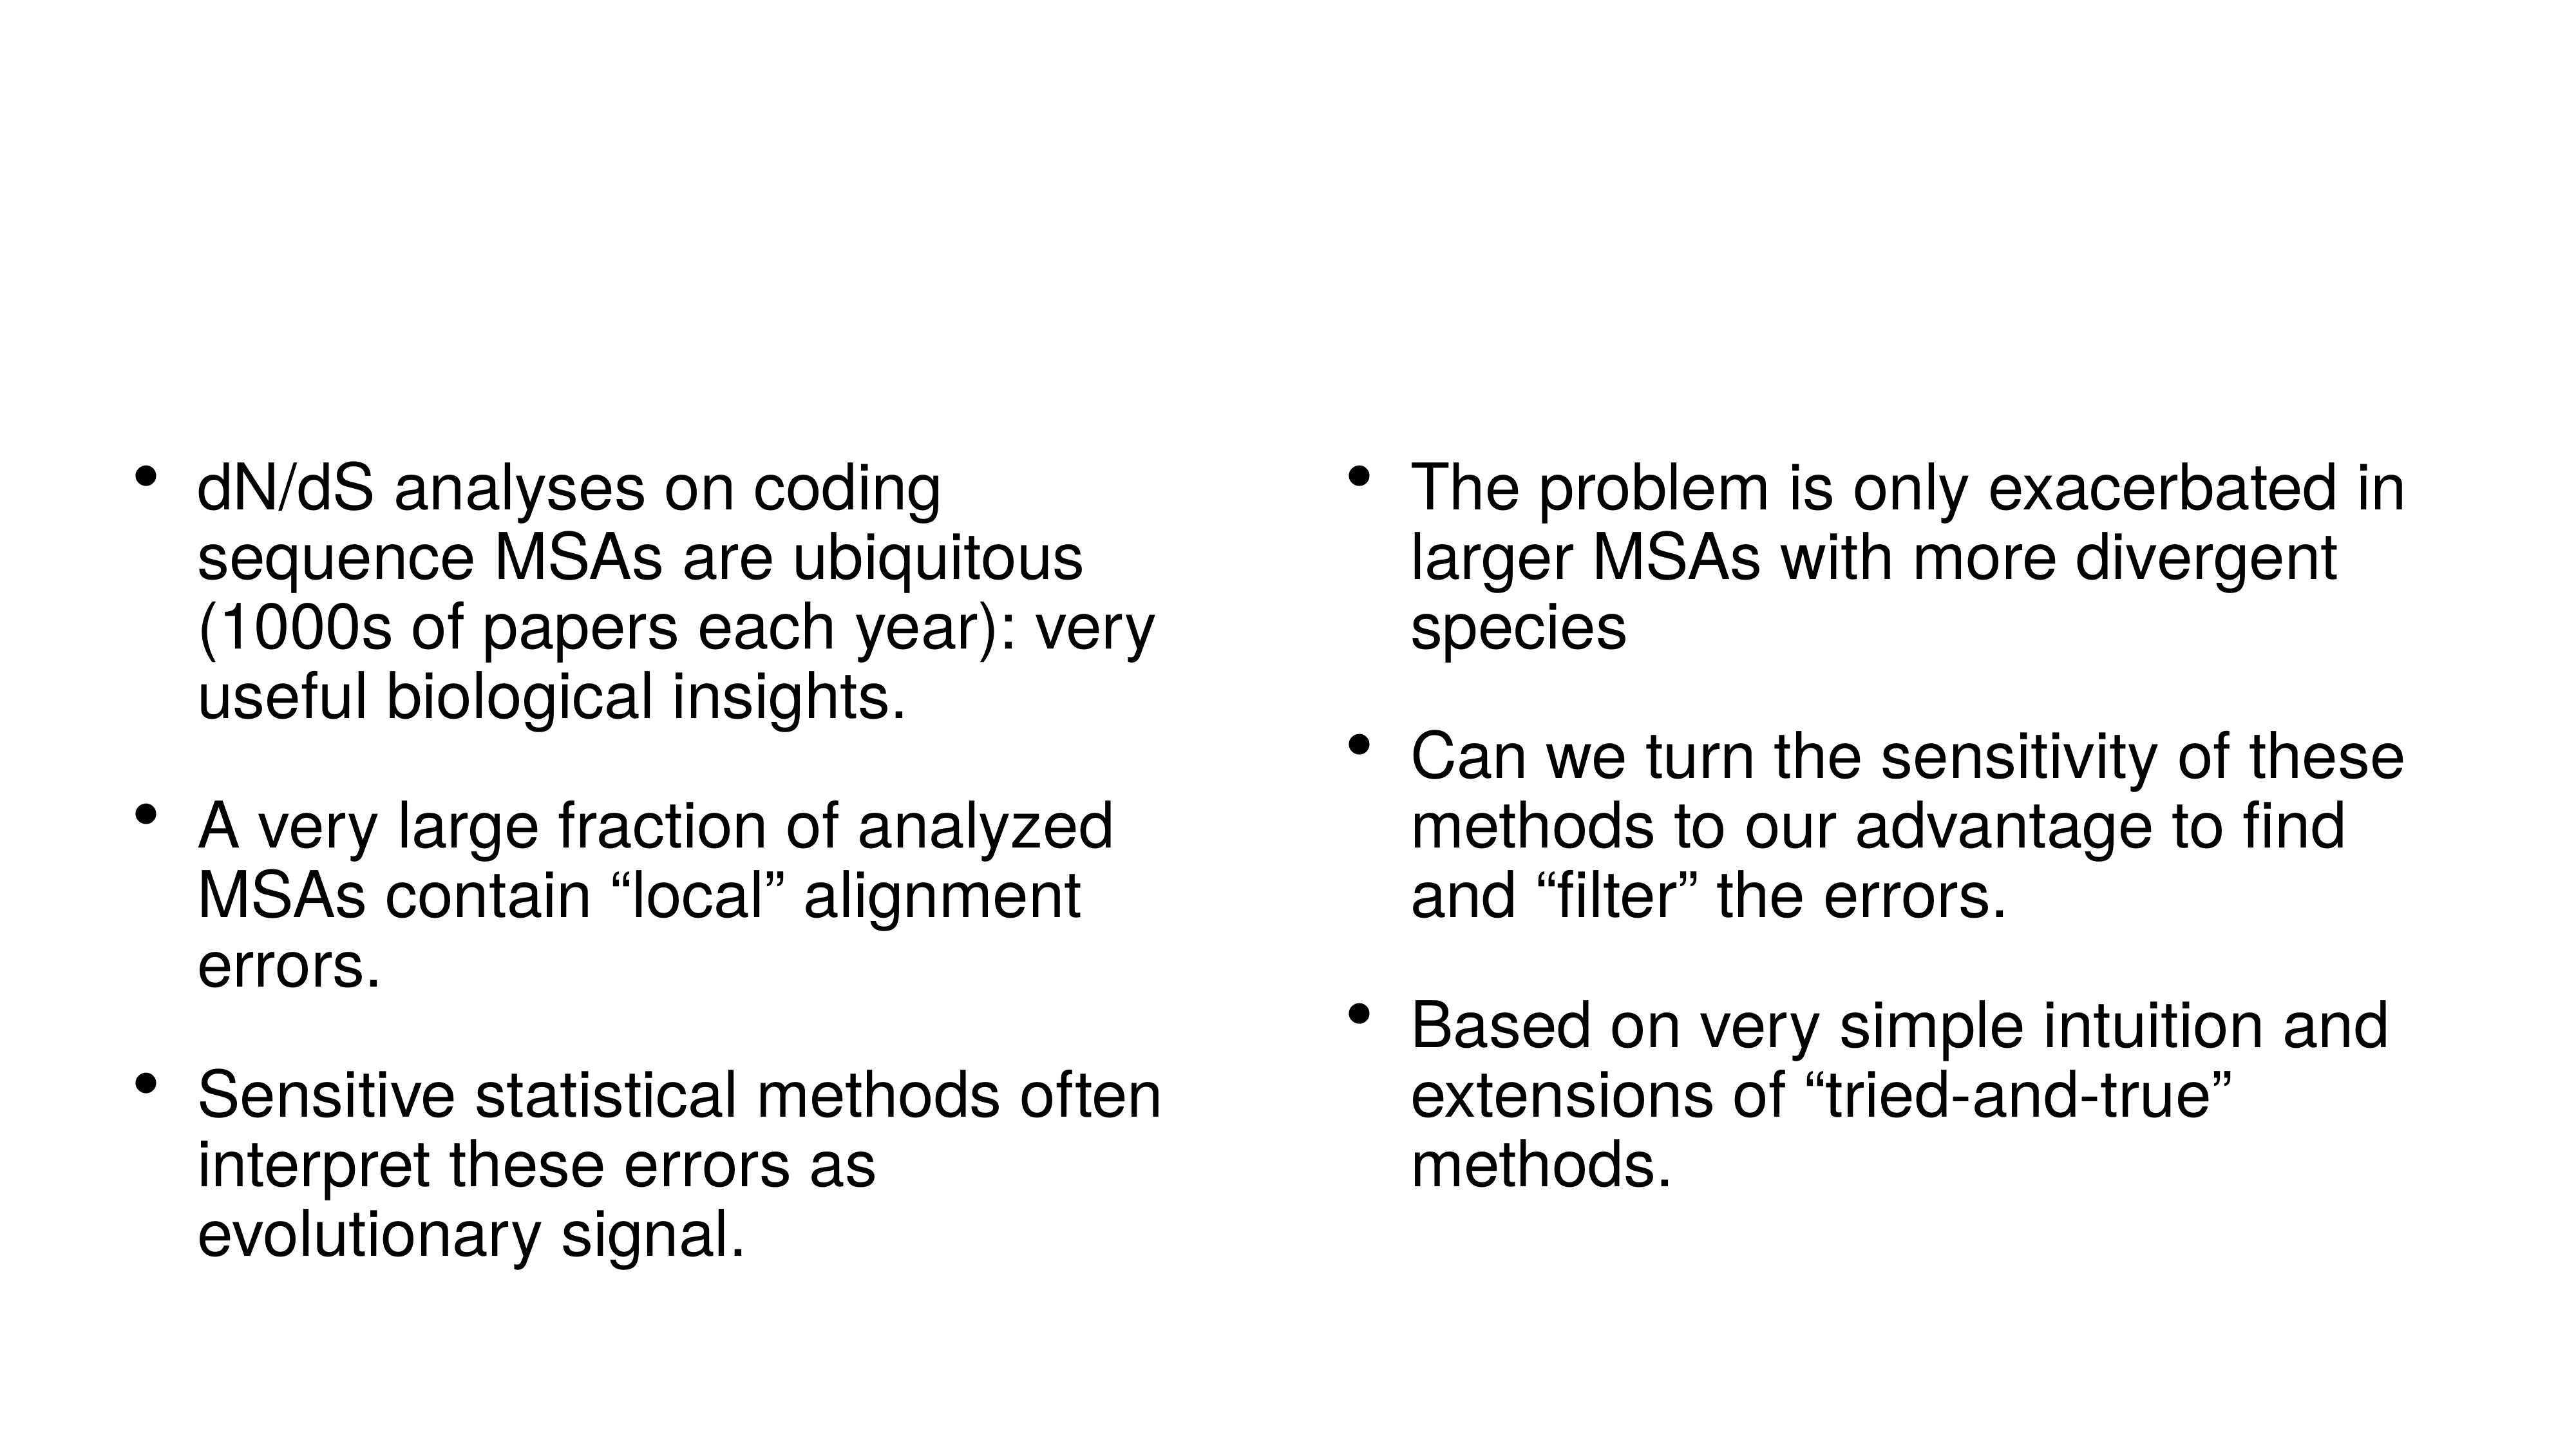

dN/dS analyses on coding sequence MSAs are ubiquitous (1000s of papers each year): very useful biological insights.
A very large fraction of analyzed MSAs contain “local” alignment errors.
Sensitive statistical methods often interpret these errors as evolutionary signal.
The problem is only exacerbated in larger MSAs with more divergent species
Can we turn the sensitivity of these methods to our advantage to find and “filter” the errors.
Based on very simple intuition and extensions of “tried-and-true” methods.